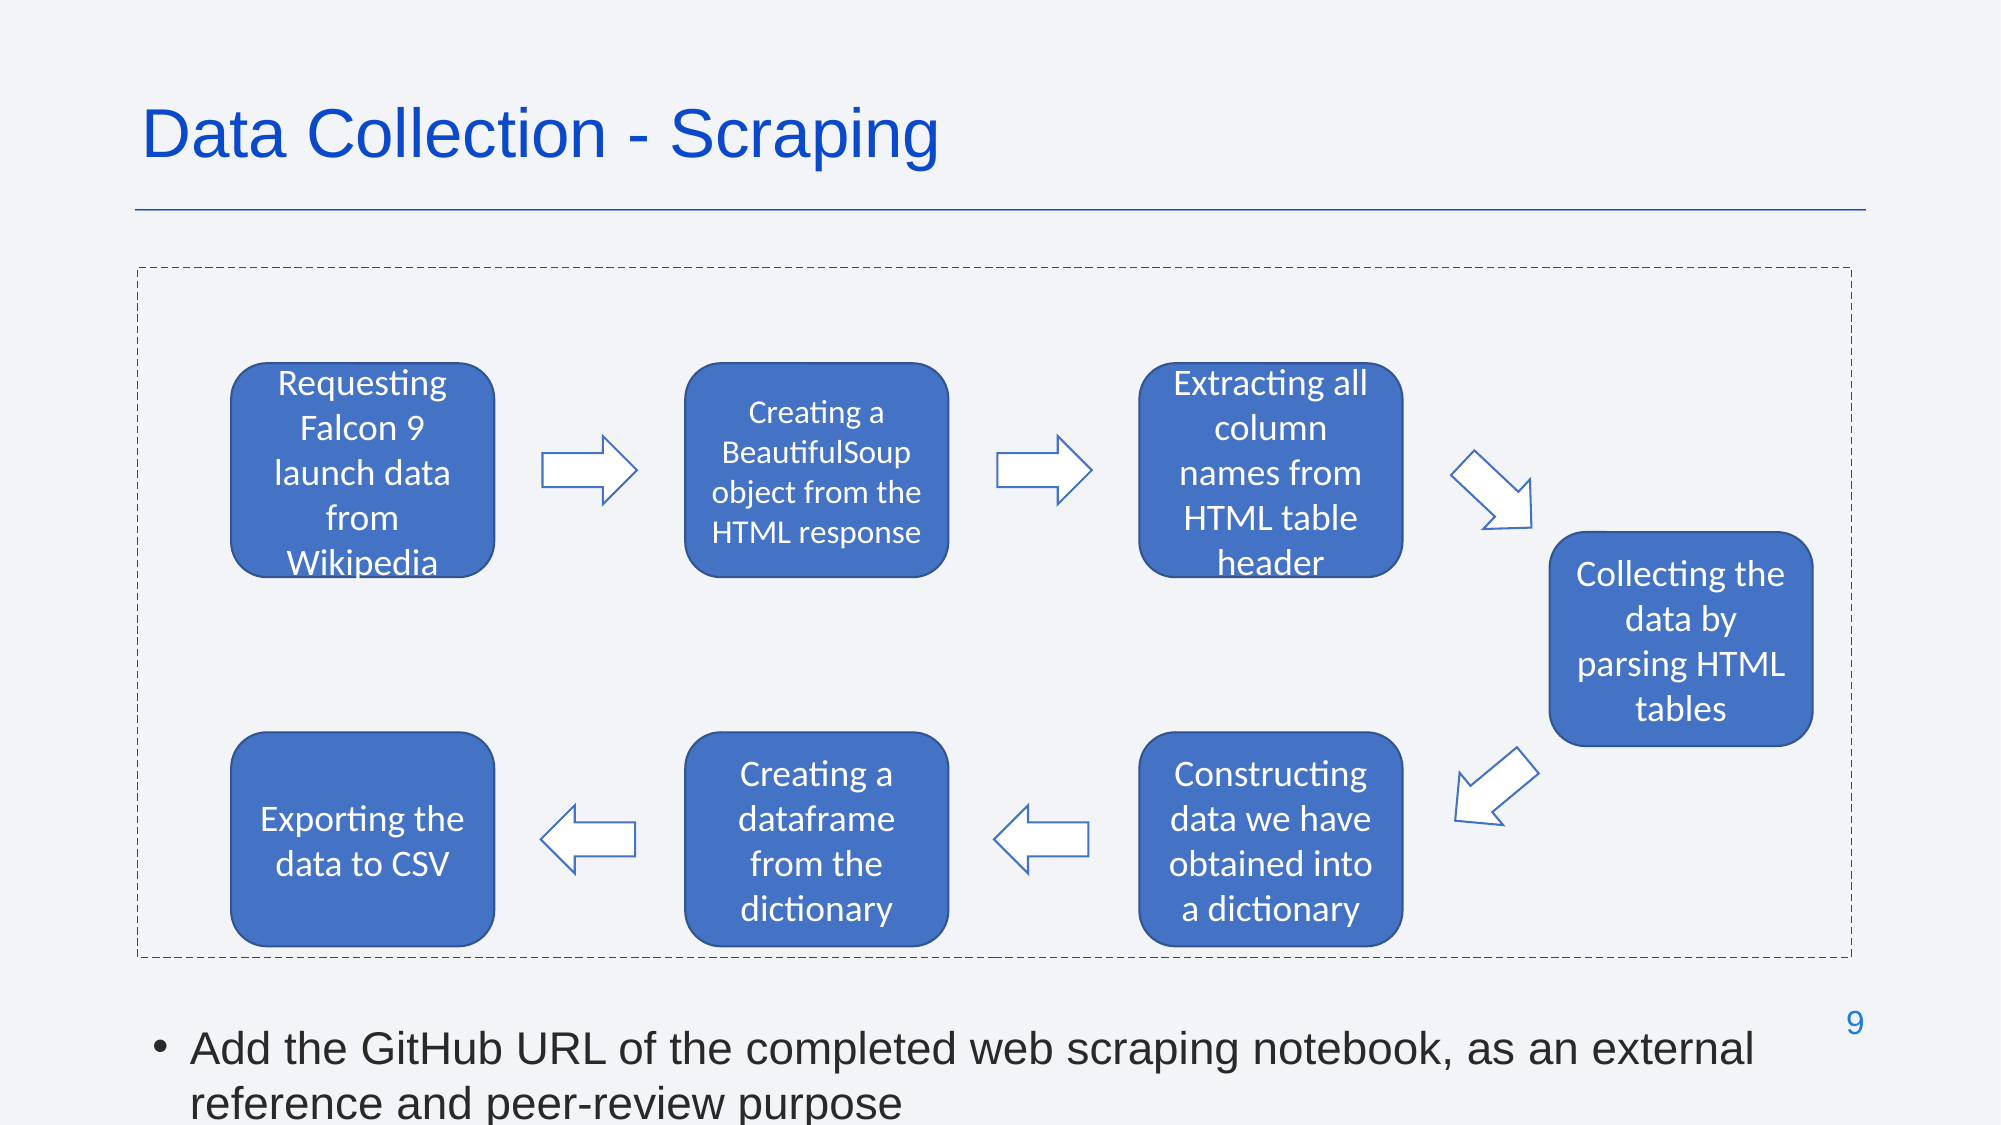

Data Collection - Scraping

Requesting Falcon 9 launch data from Wikipedia
Creating a BeautifulSoup object from the HTML response
Extracting all column names from HTML table header

Collecting the data by parsing HTML tables
Constructing data we have obtained into a dictionary
Exporting the data to CSV
Creating a dataframe from the dictionary

9
Add the GitHub URL of the completed web scraping notebook, as an external reference and peer-review purpose